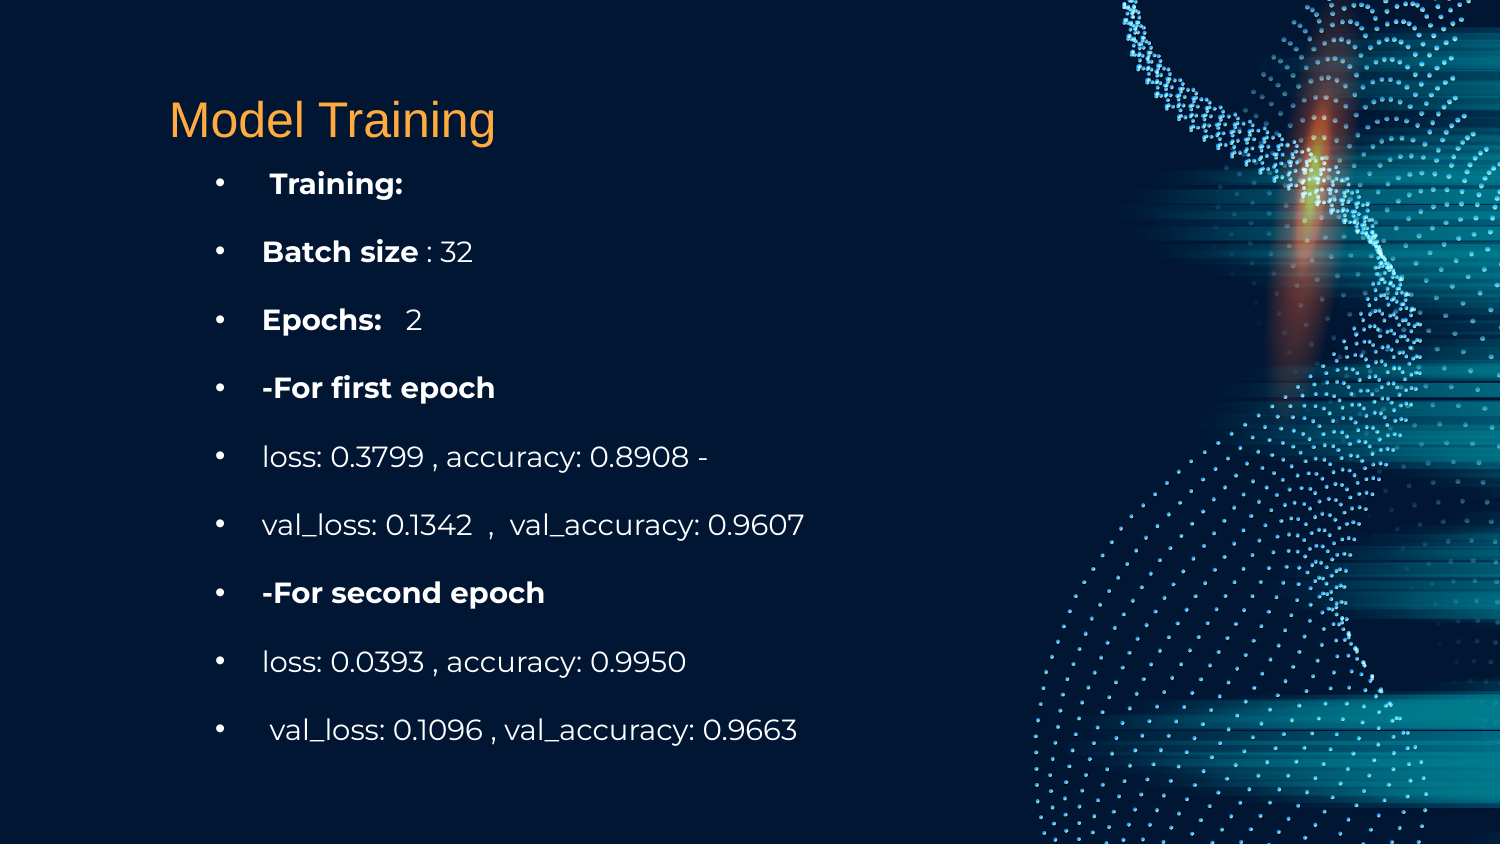

# Model Training
 Training:
Batch size : 32
Epochs:   2
-For first epoch
loss: 0.3799 , accuracy: 0.8908 -
val_loss: 0.1342  ,  val_accuracy: 0.9607
-For second epoch
loss: 0.0393 , accuracy: 0.9950
 val_loss: 0.1096 , val_accuracy: 0.9663